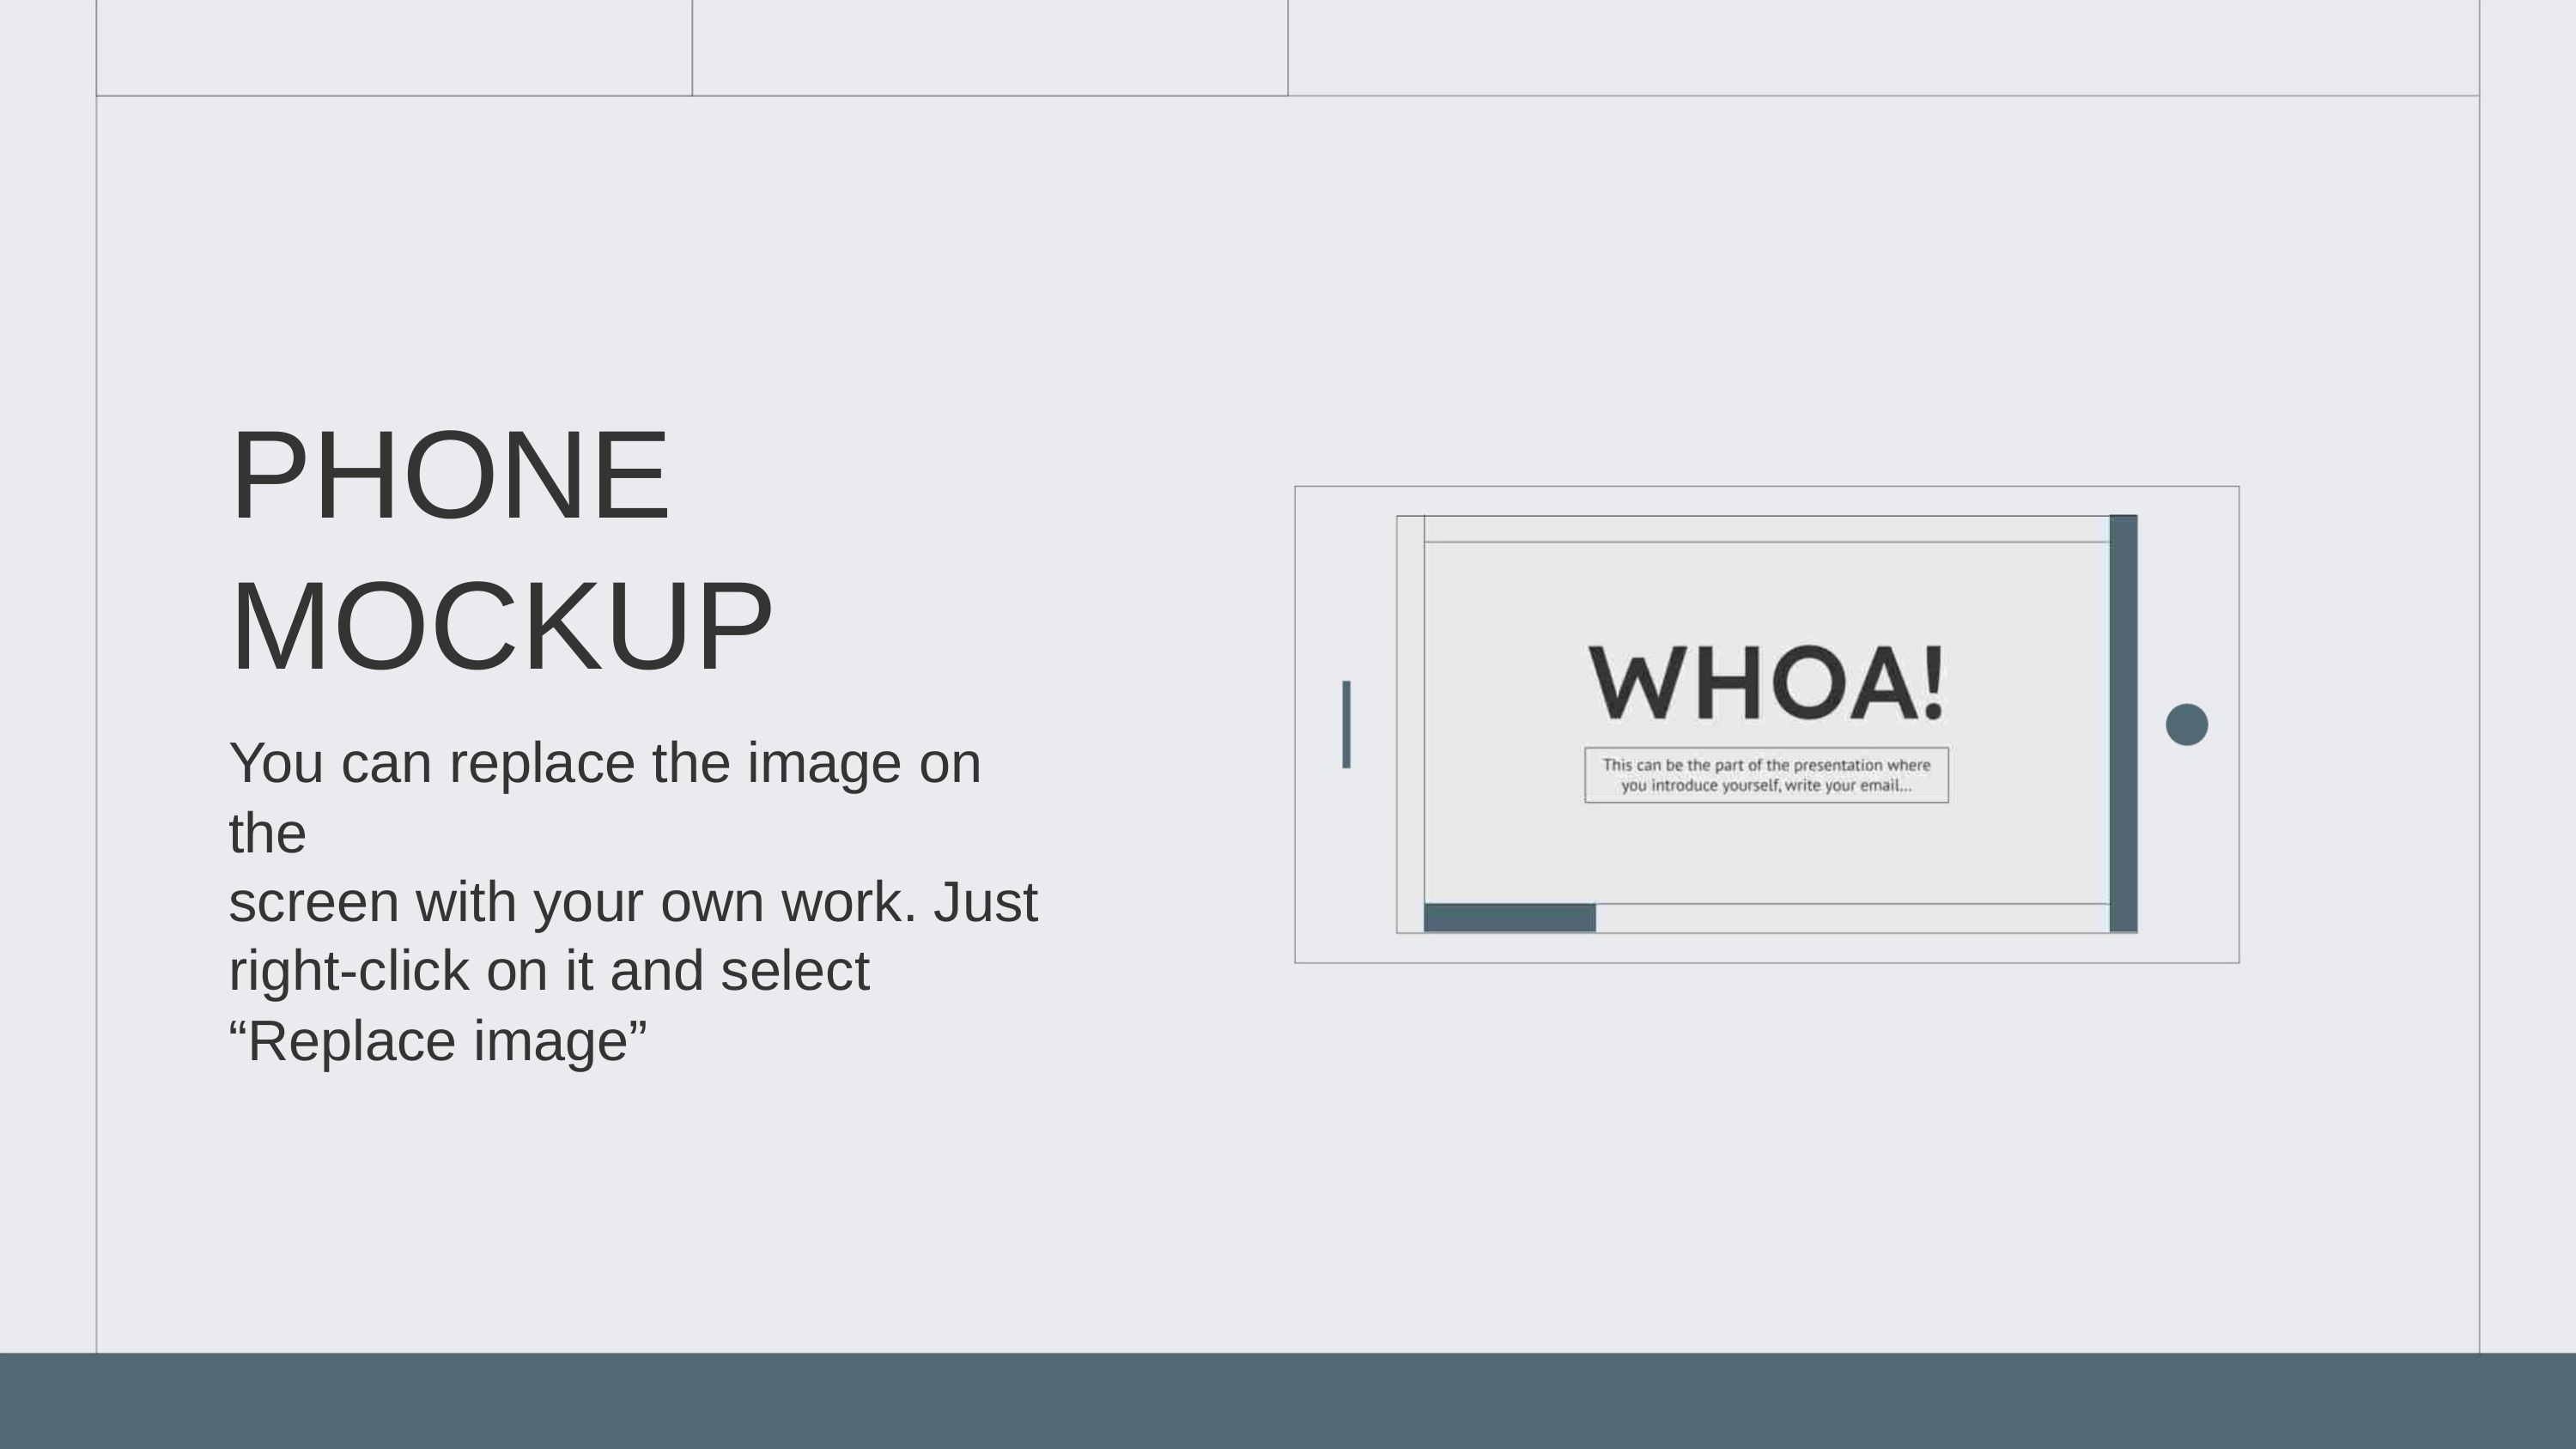

PHONE
MOCKUP
You can replace the image on the
screen with your own work. Just
right-click on it and select
“Replace image”